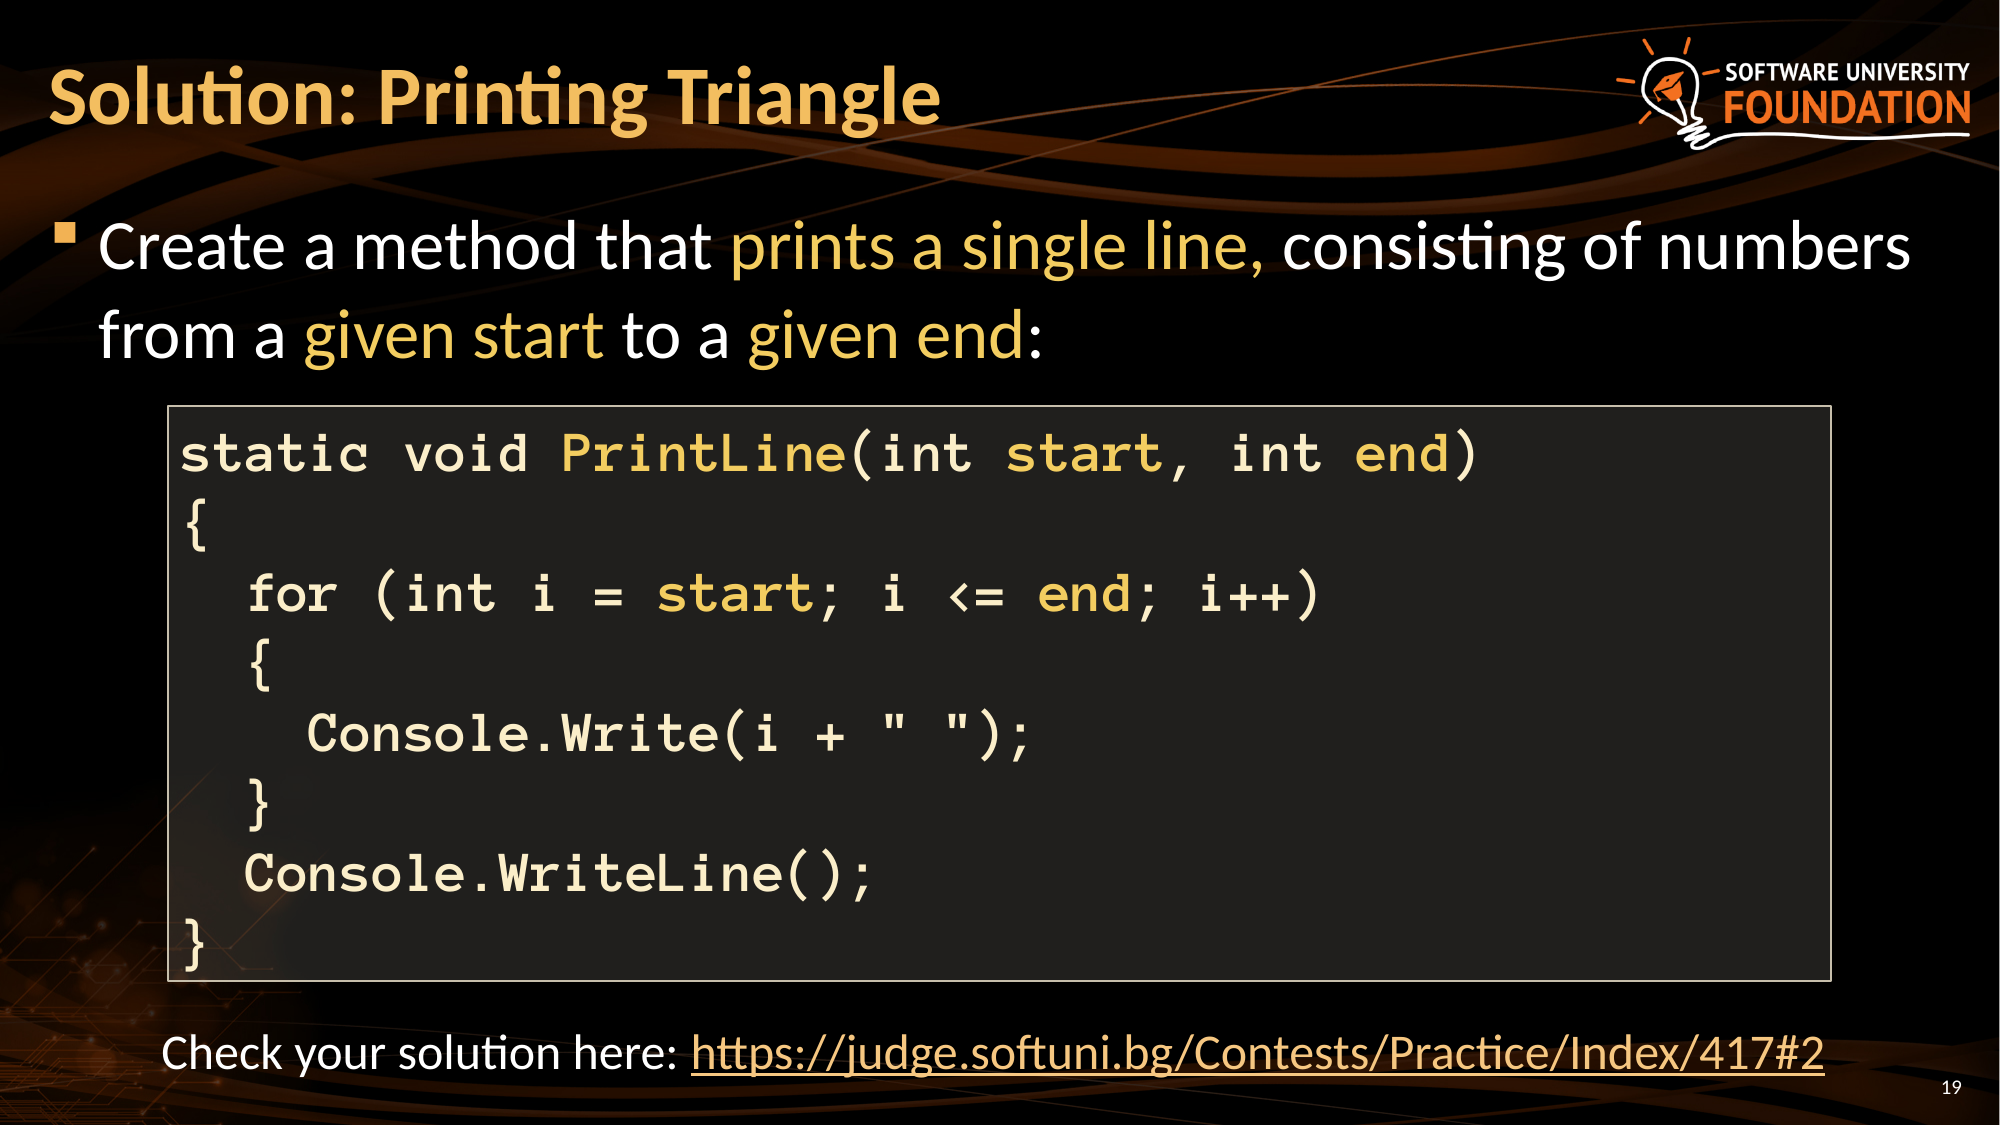

# Solution: Printing Triangle
Create a method that prints a single line, consisting of numbers from a given start to a given end:
static void PrintLine(int start, int end)
{
  for (int i = start; i <= end; i++)
  {
    Console.Write(i + " ");
  }
  Console.WriteLine();
}
Check your solution here: https://judge.softuni.bg/Contests/Practice/Index/417#2
19